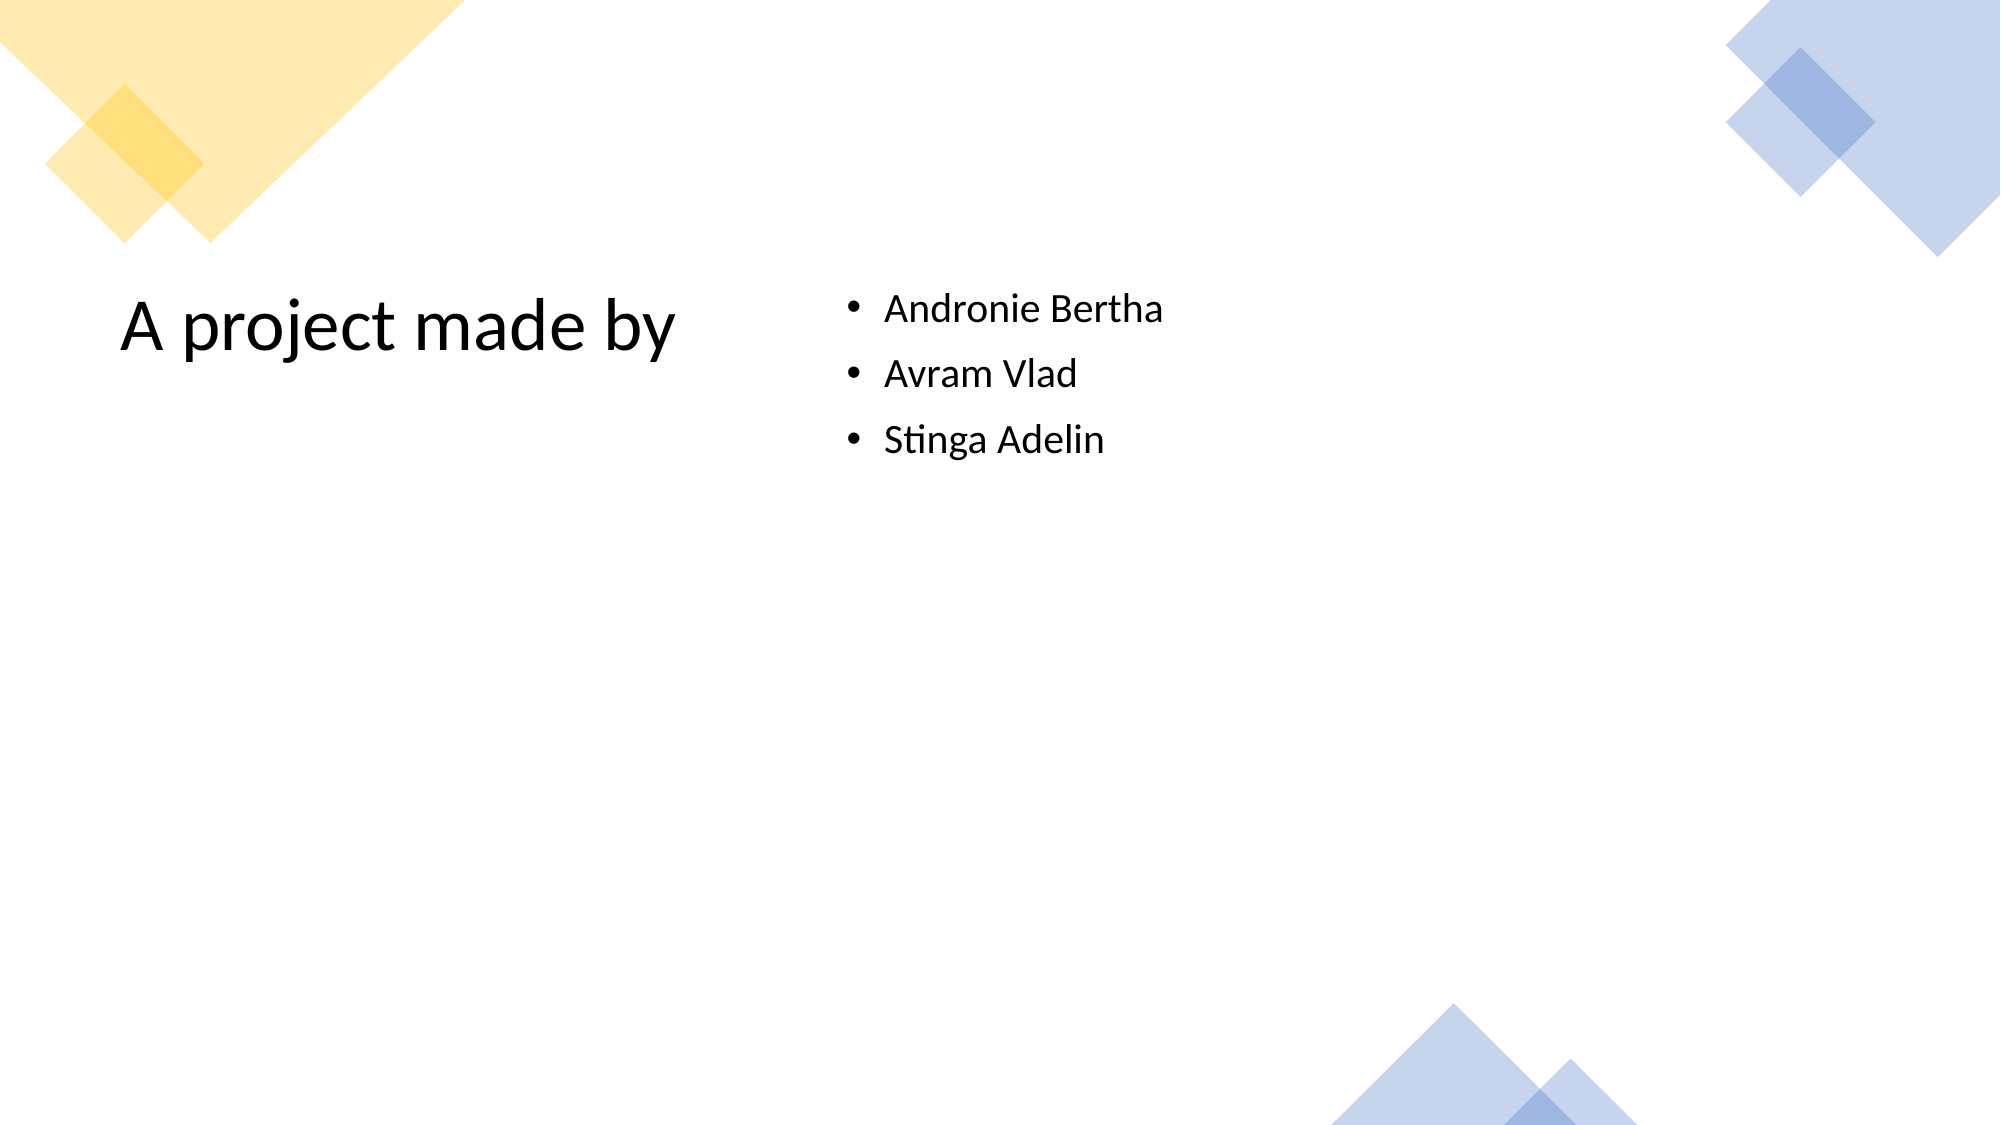

Andronie Bertha
Avram Vlad
Stinga Adelin
# A project made by